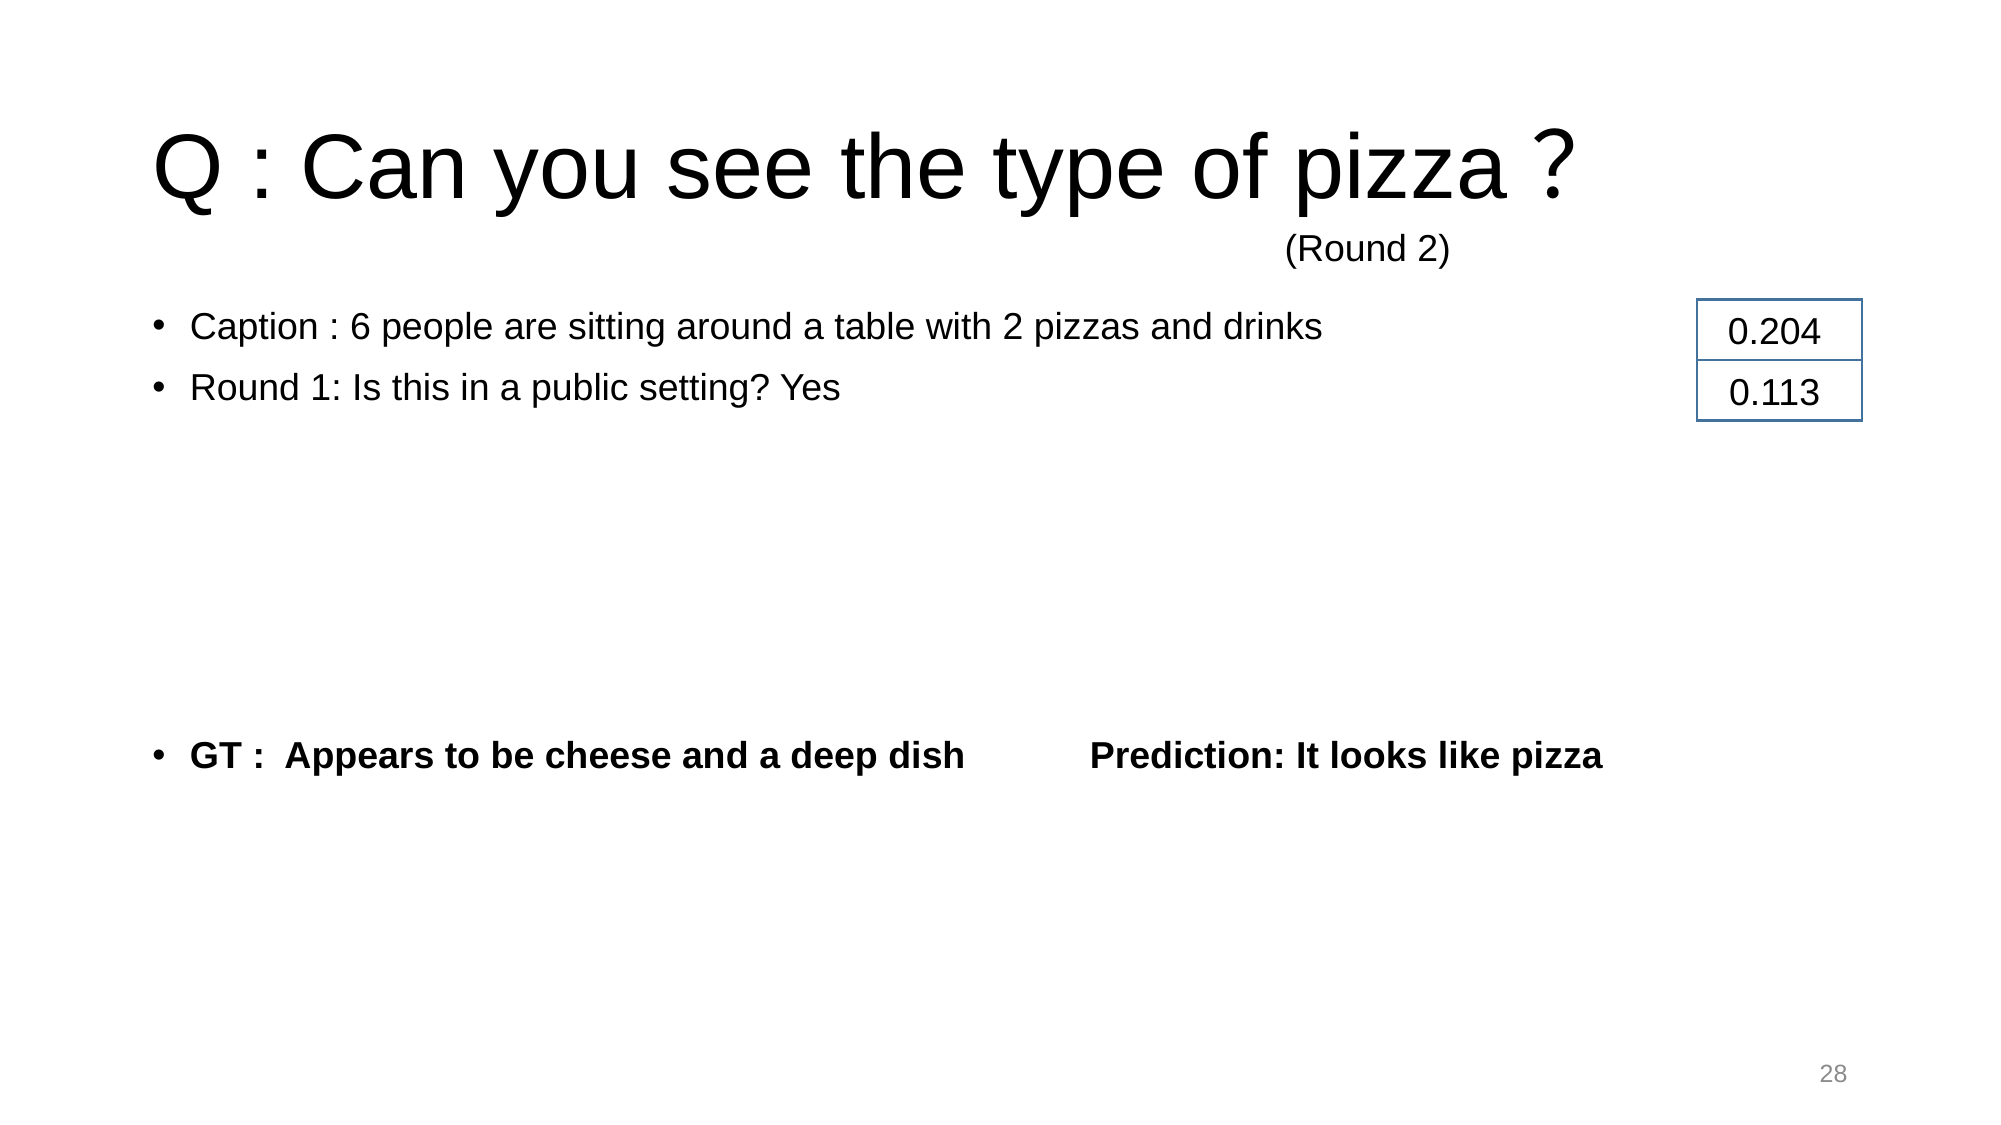

# Q : Can you see the type of pizza？
(Round 2)
Caption : 6 people are sitting around a table with 2 pizzas and drinks
Round 1: Is this in a public setting? Yes

GT :  Appears to be cheese and a deep dish	Prediction: It looks like pizza

0.204
0.113
28